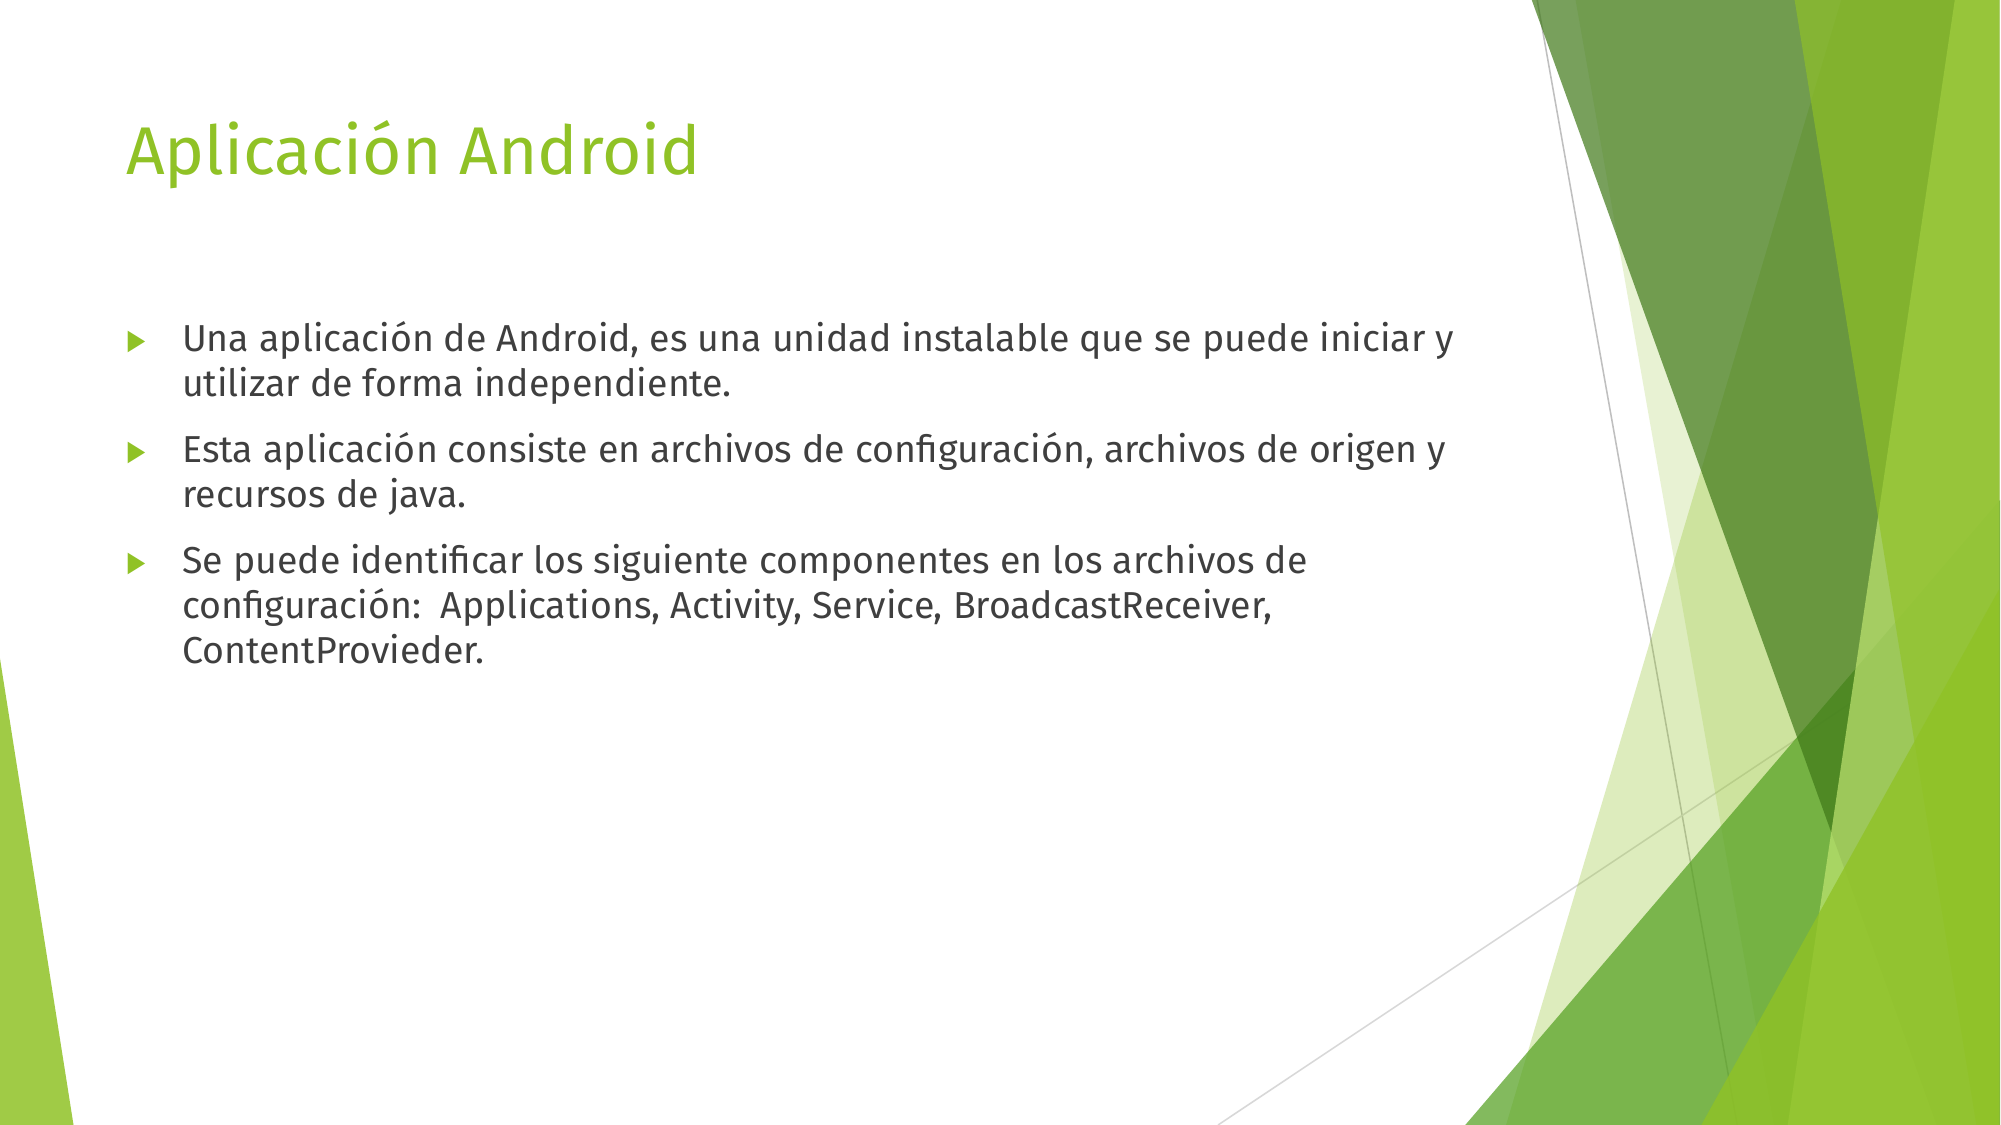

# Aplicación Android
Una aplicación de Android, es una unidad instalable que se puede iniciar y utilizar de forma independiente.
Esta aplicación consiste en archivos de configuración, archivos de origen y recursos de java.
Se puede identificar los siguiente componentes en los archivos de configuración:  Applications, Activity, Service, BroadcastReceiver, ContentProvieder.